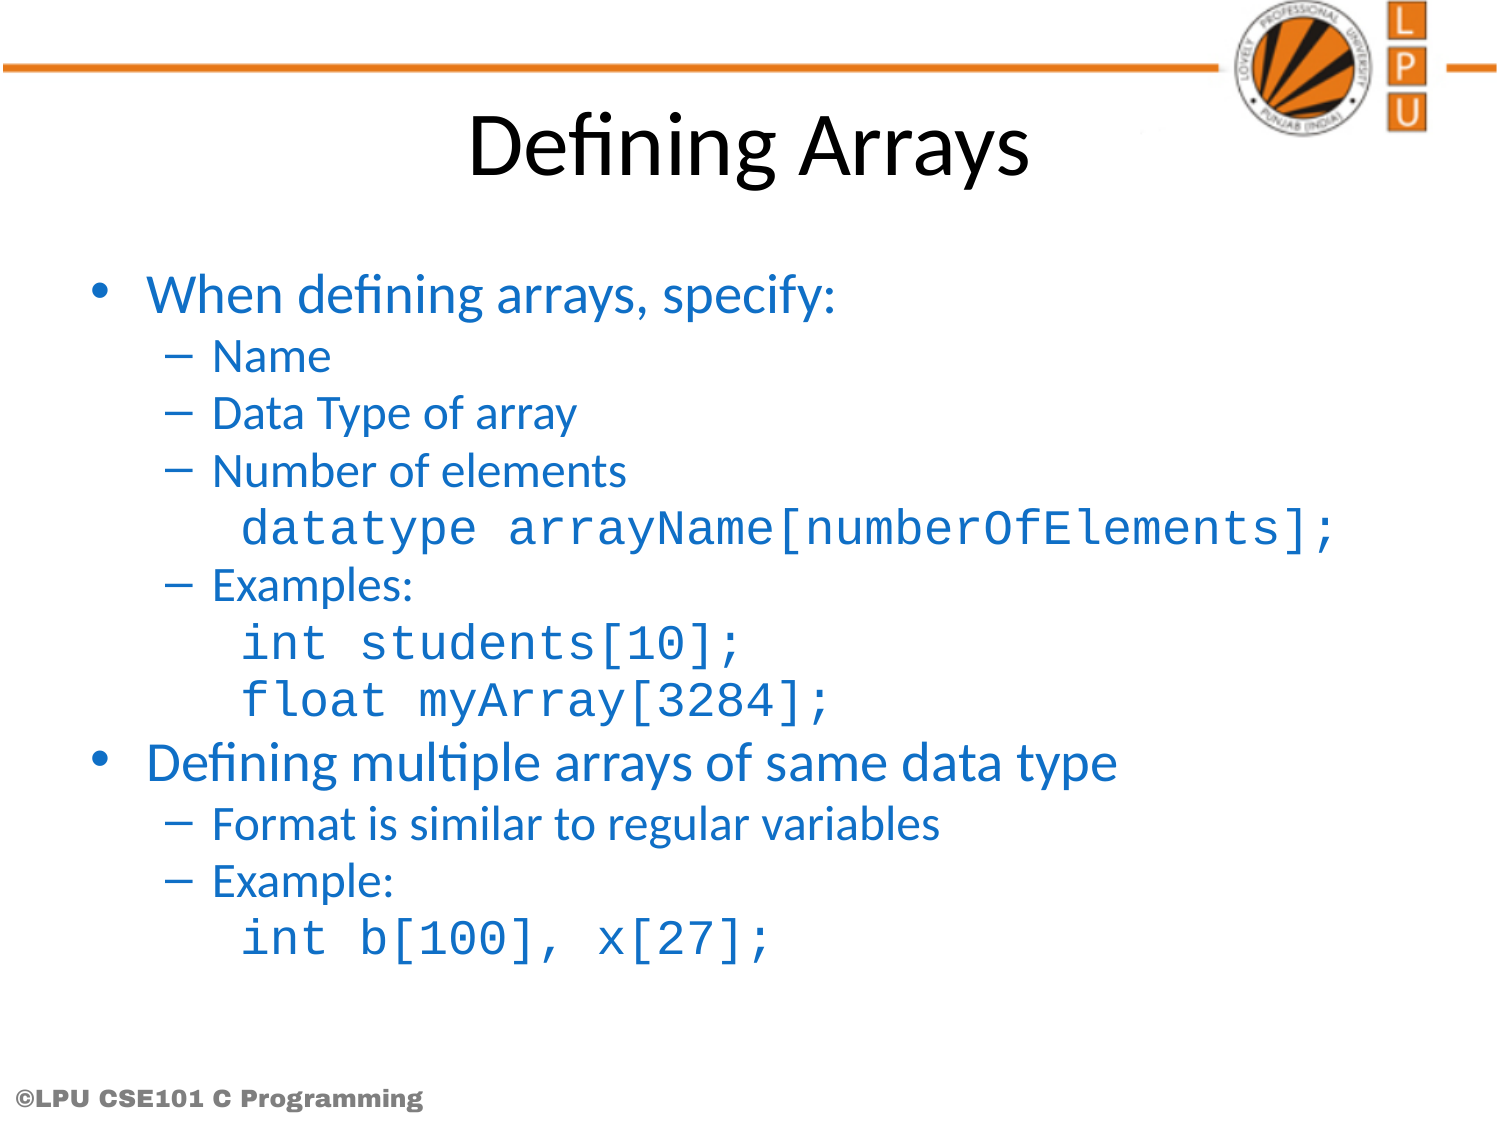

# Defining Arrays
When defining arrays, specify:
Name
Data Type of array
Number of elements
datatype arrayName[numberOfElements];
Examples:
int students[10];
float myArray[3284];
Defining multiple arrays of same data type
Format is similar to regular variables
Example:
int b[100], x[27];